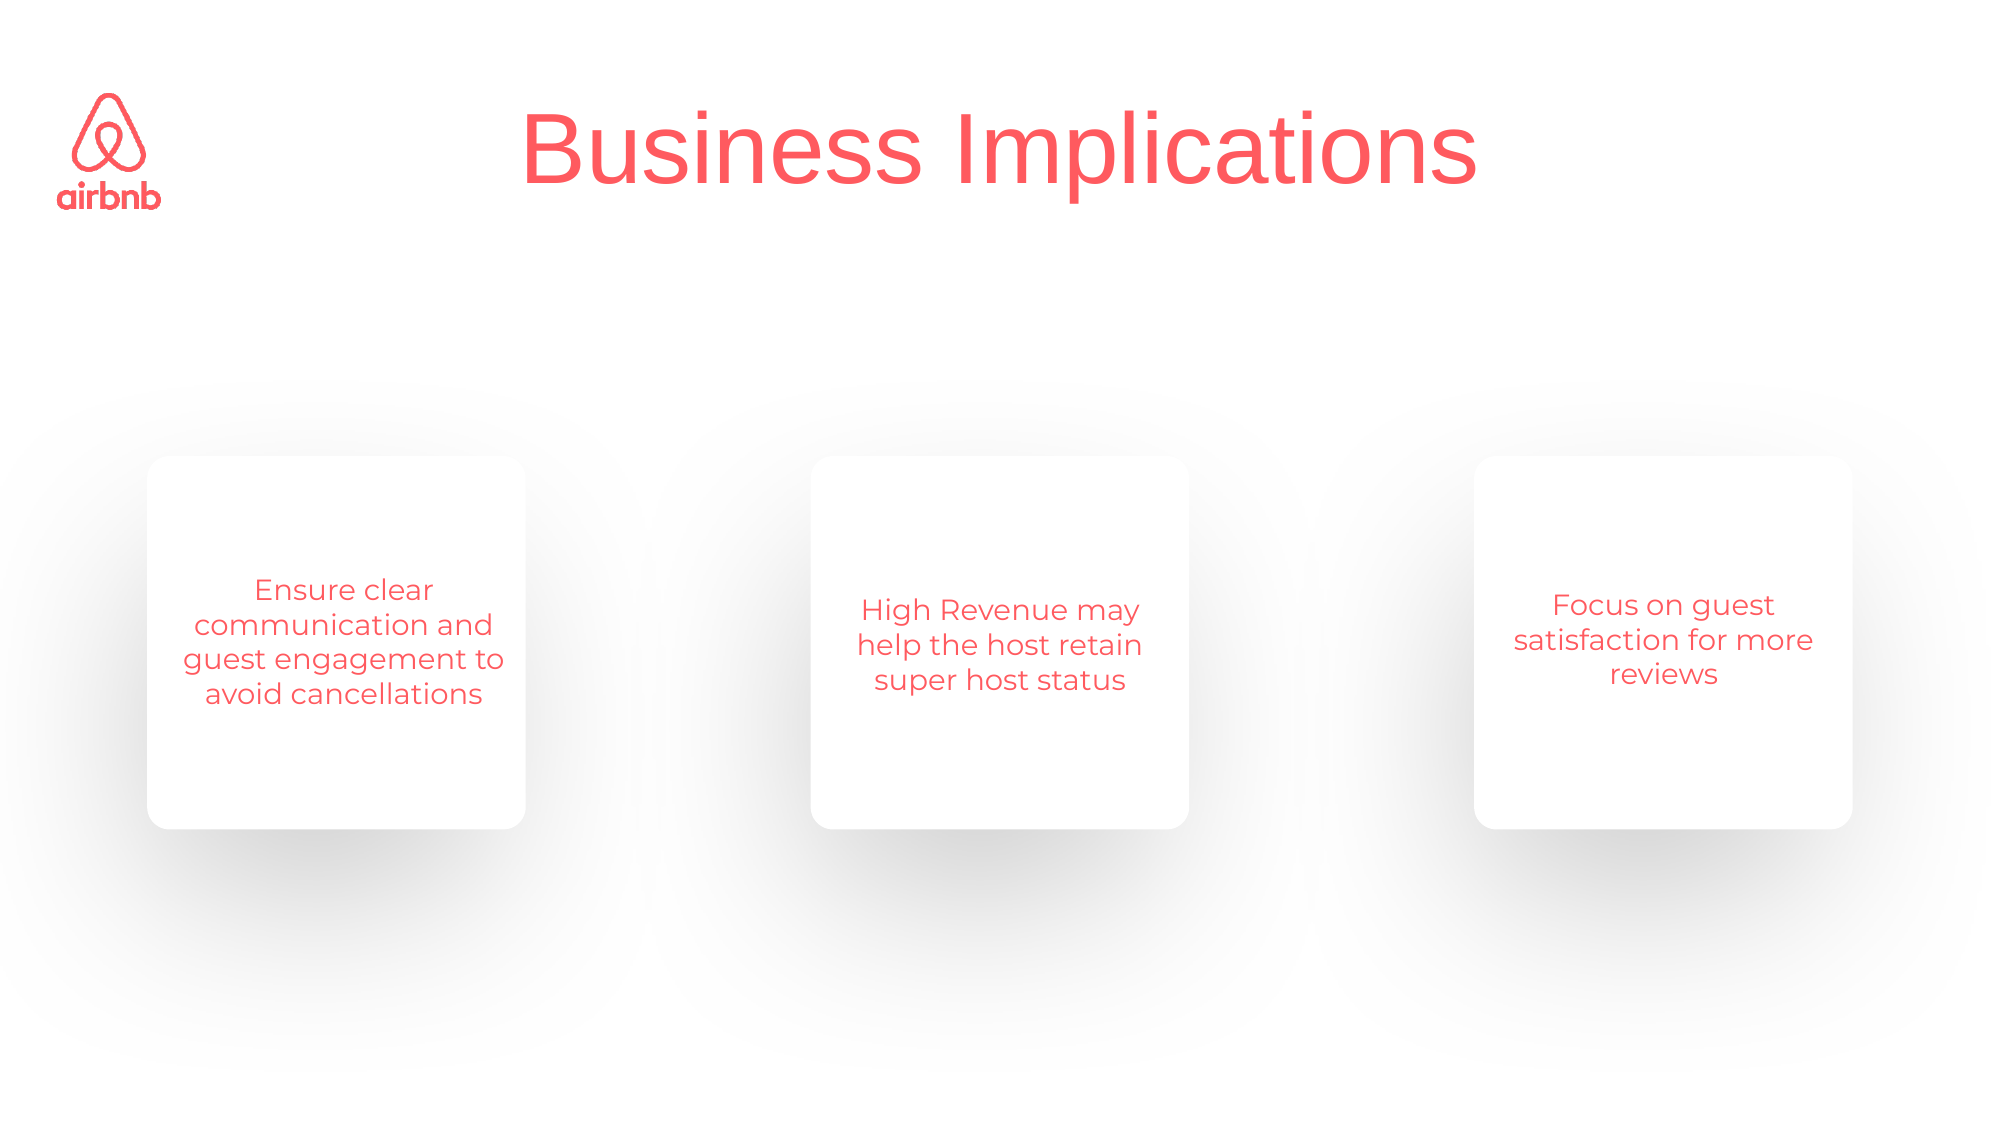

# Business Implications

Ensure clear communication and guest engagement to avoid cancellations

High Revenue may help the host retain super host status

Focus on guest satisfaction for more reviews